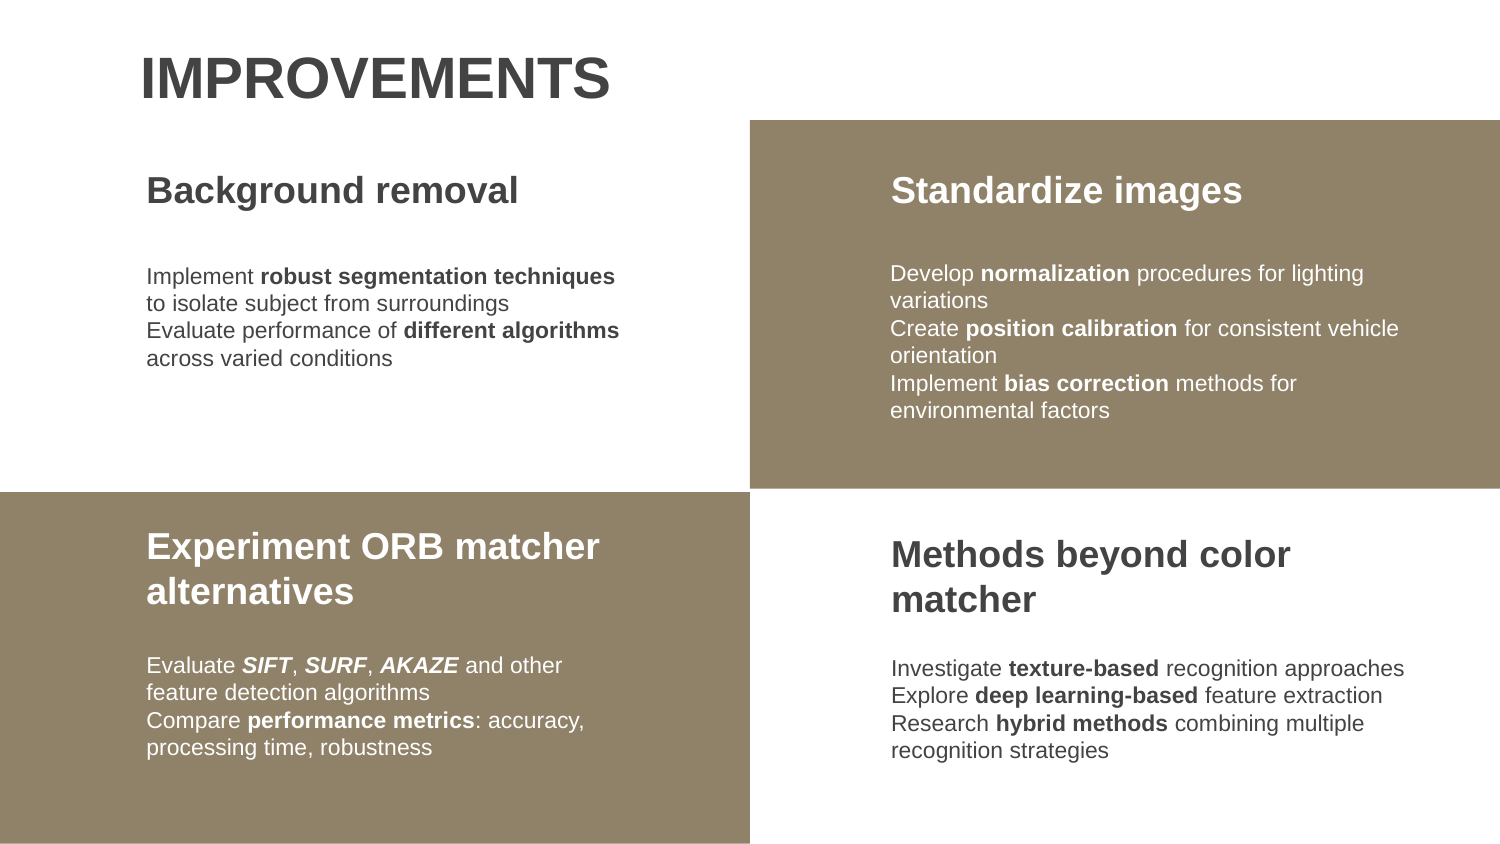

IMPROVEMENTS

# Background removal
Standardize images
Develop normalization procedures for lighting variations
Create position calibration for consistent vehicle orientation
Implement bias correction methods for environmental factors

Implement robust segmentation techniques to isolate subject from surroundings
Evaluate performance of different algorithms across varied conditions

Methods beyond color matcher
Experiment ORB matcher alternatives
Evaluate SIFT, SURF, AKAZE and other feature detection algorithms
Compare performance metrics: accuracy, processing time, robustness

Investigate texture-based recognition approaches
Explore deep learning-based feature extraction
Research hybrid methods combining multiple recognition strategies